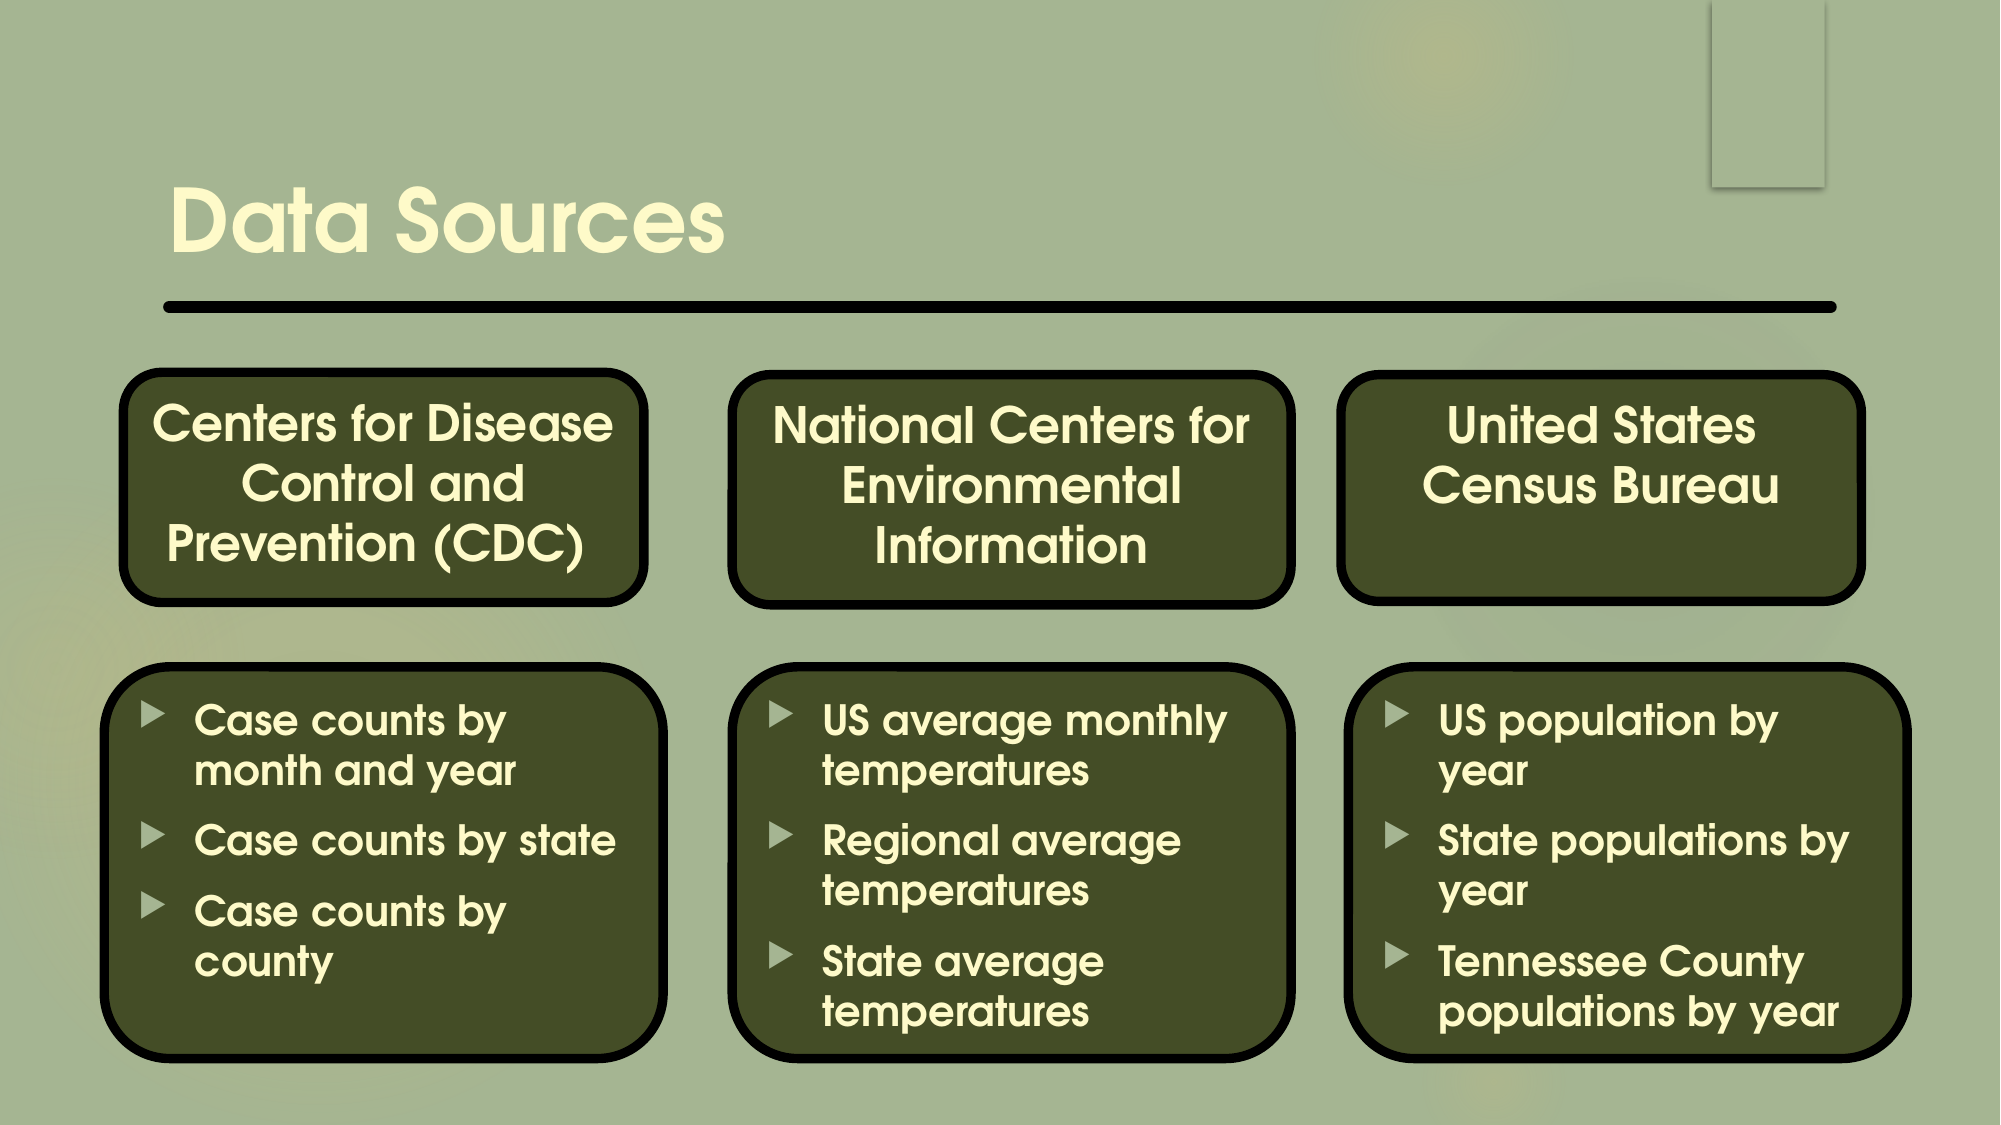

# Data Sources
Centers for Disease Control and Prevention (CDC)
National Centers for Environmental Information
United States Census Bureau
US population by year
State populations by year
Tennessee County populations by year

US average monthly temperatures
Regional average temperatures
State average temperatures

Case counts by month and year
Case counts by state
Case counts by county